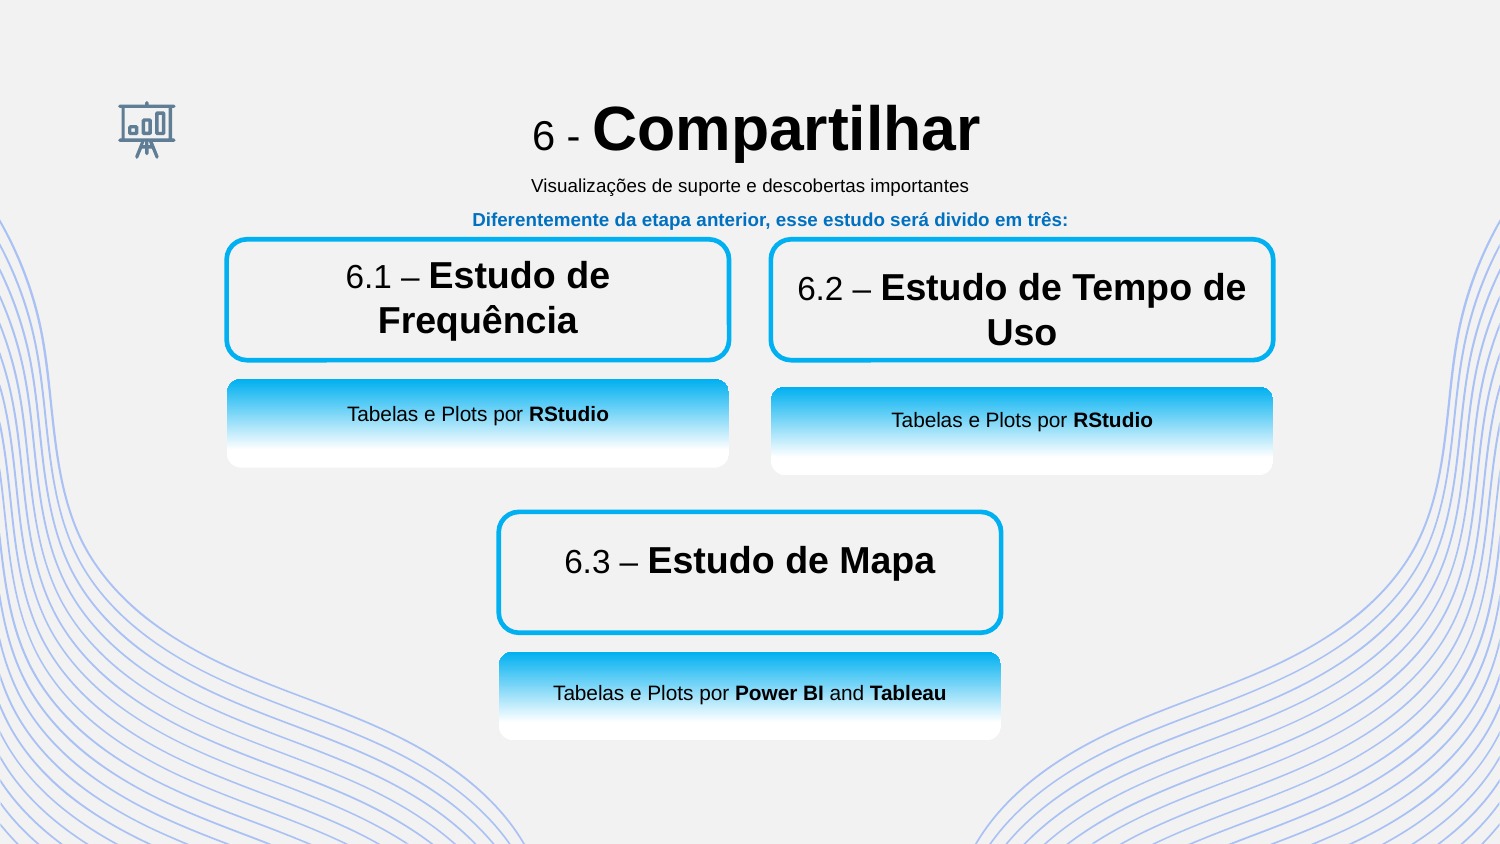

6 - Compartilhar

Visualizações de suporte e descobertas importantes
Diferentemente da etapa anterior, esse estudo será divido em três:
# 6.1 – Estudo de Frequência
6.2 – Estudo de Tempo de Uso
Tabelas e Plots por RStudio
Tabelas e Plots por RStudio
6.3 – Estudo de Mapa
Tabelas e Plots por Power BI and Tableau